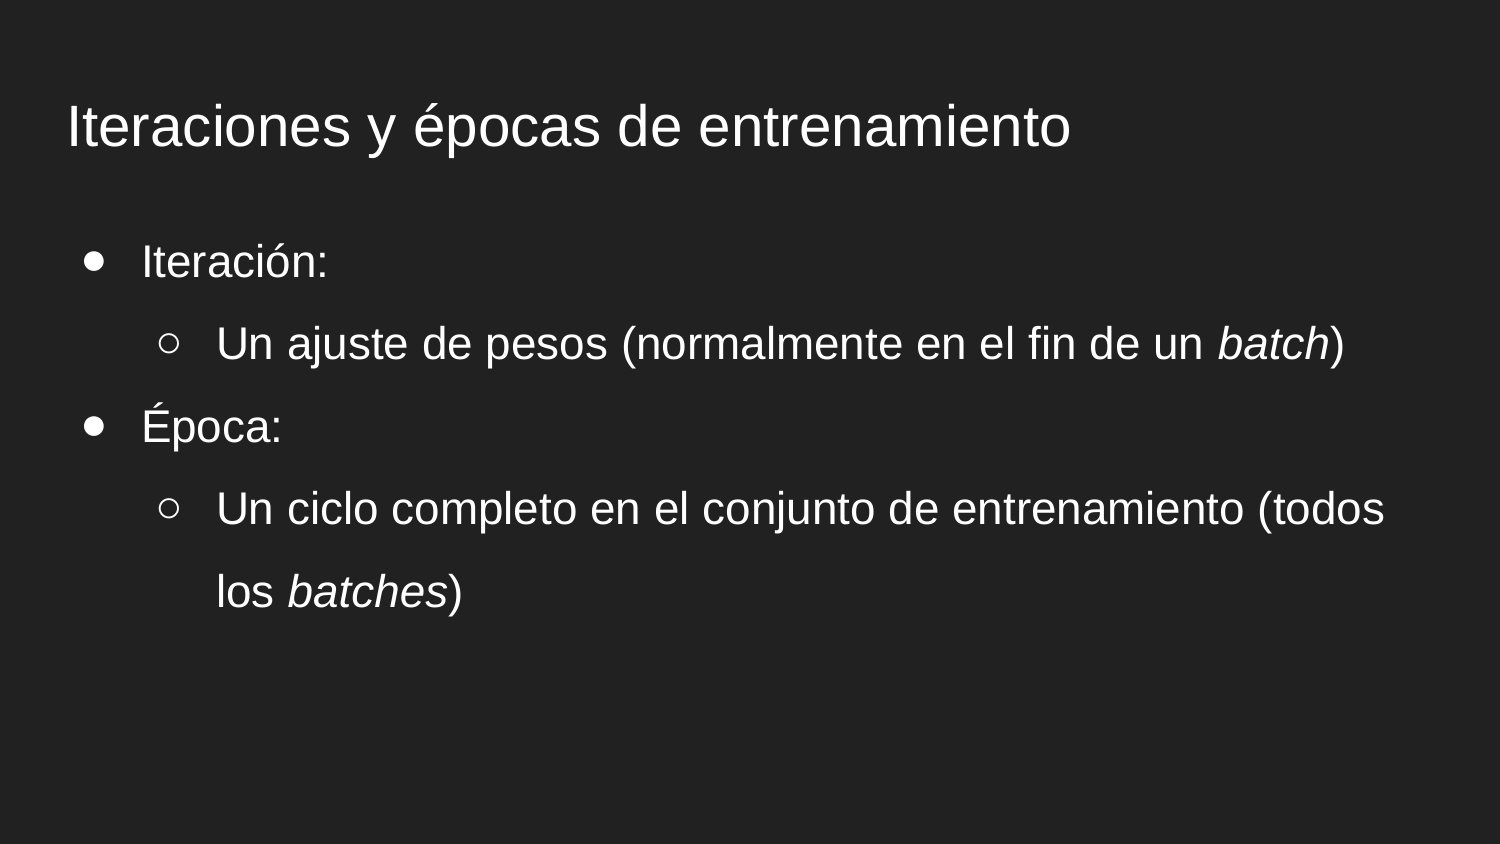

# Iteraciones y épocas de entrenamiento
Iteración:
Un ajuste de pesos (normalmente en el fin de un batch)
Época:
Un ciclo completo en el conjunto de entrenamiento (todos los batches)